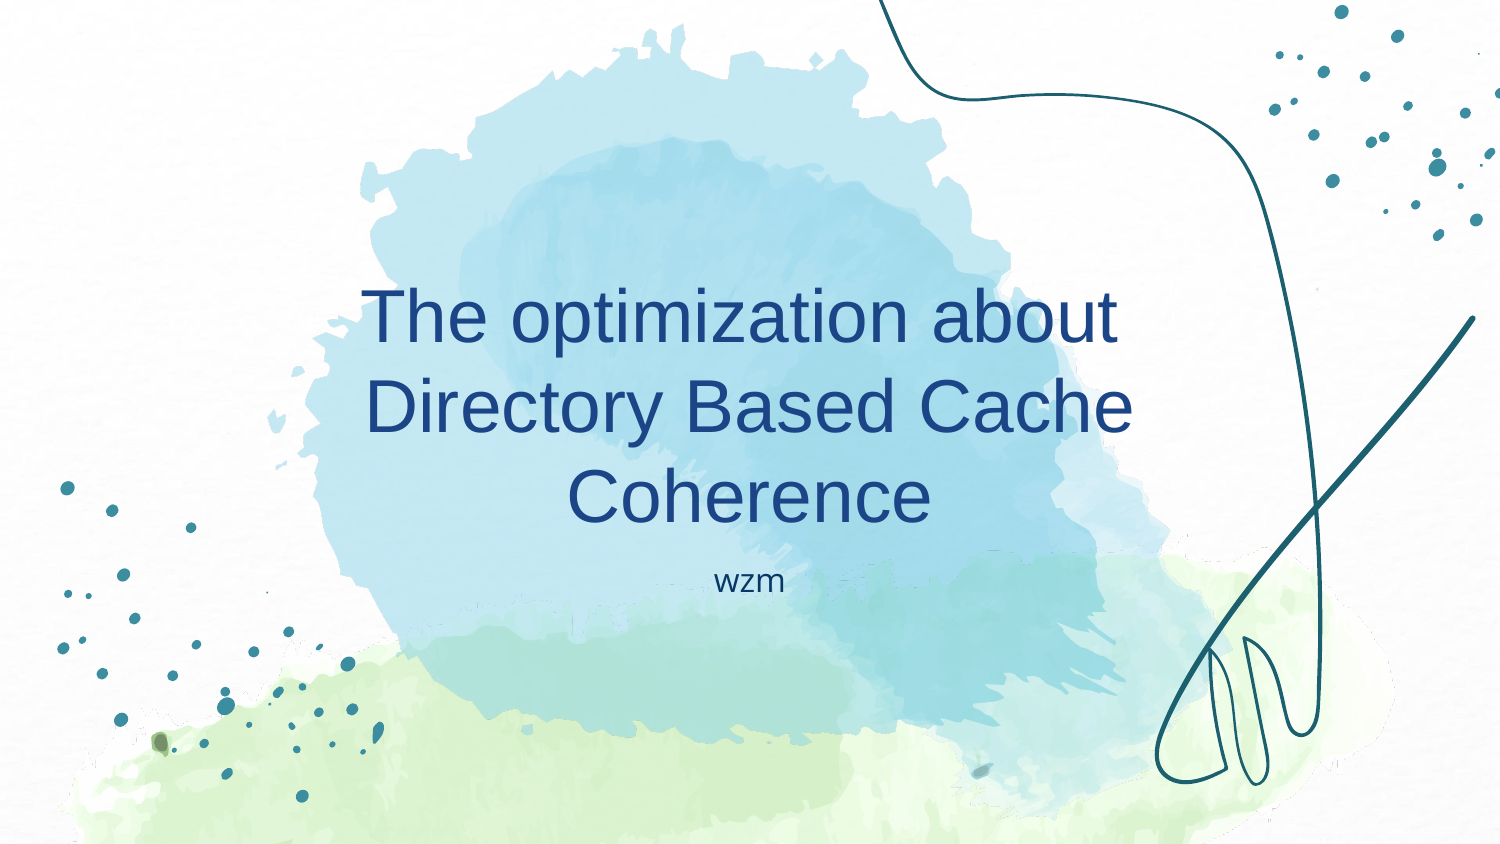

# The optimization about Directory Based Cache Coherence
wzm